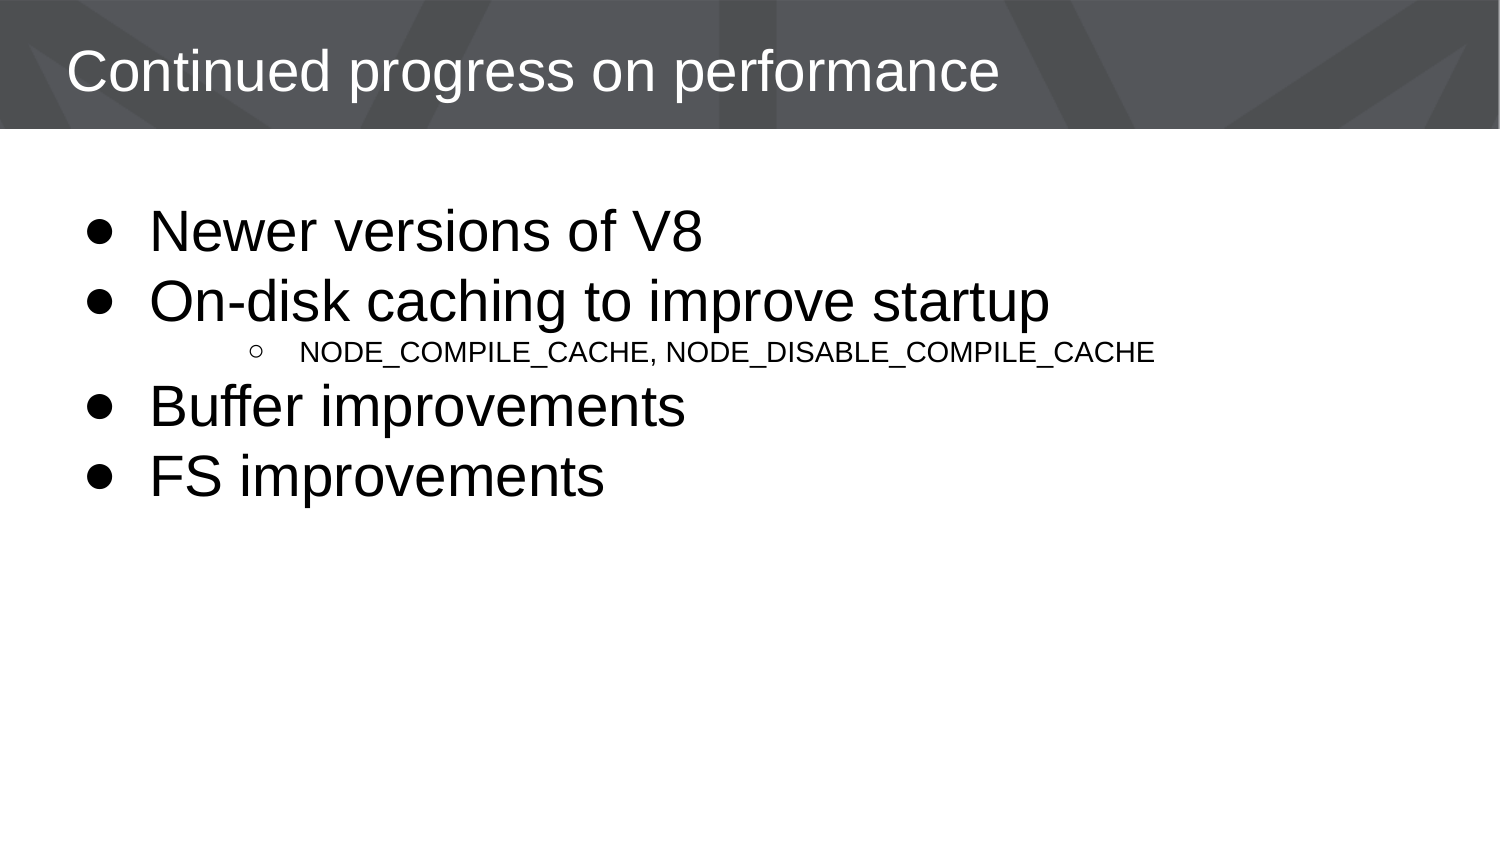

# Continued progress on performance

Newer versions of V8
On-disk caching to improve startup
NODE_COMPILE_CACHE, NODE_DISABLE_COMPILE_CACHE
Buffer improvements
FS improvements